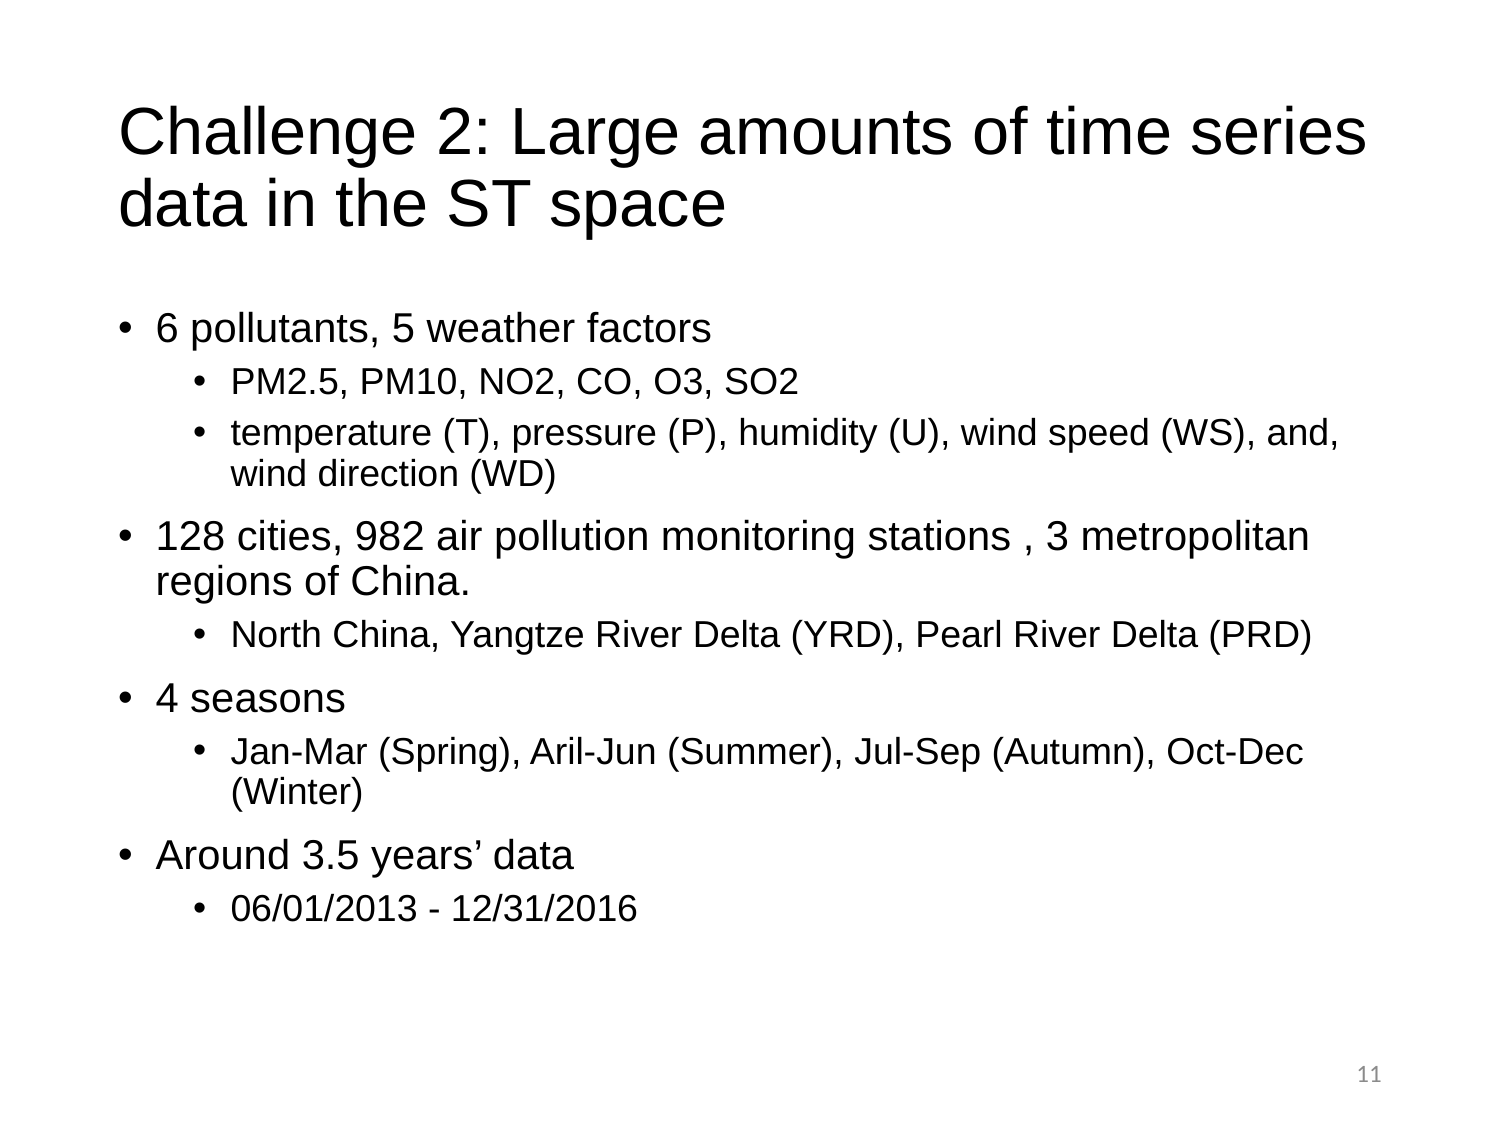

# Challenge 2: Large amounts of time series data in the ST space
6 pollutants, 5 weather factors
PM2.5, PM10, NO2, CO, O3, SO2
temperature (T), pressure (P), humidity (U), wind speed (WS), and, wind direction (WD)
128 cities, 982 air pollution monitoring stations , 3 metropolitan regions of China.
North China, Yangtze River Delta (YRD), Pearl River Delta (PRD)
4 seasons
Jan-Mar (Spring), Aril-Jun (Summer), Jul-Sep (Autumn), Oct-Dec (Winter)
Around 3.5 years’ data
06/01/2013 - 12/31/2016

11